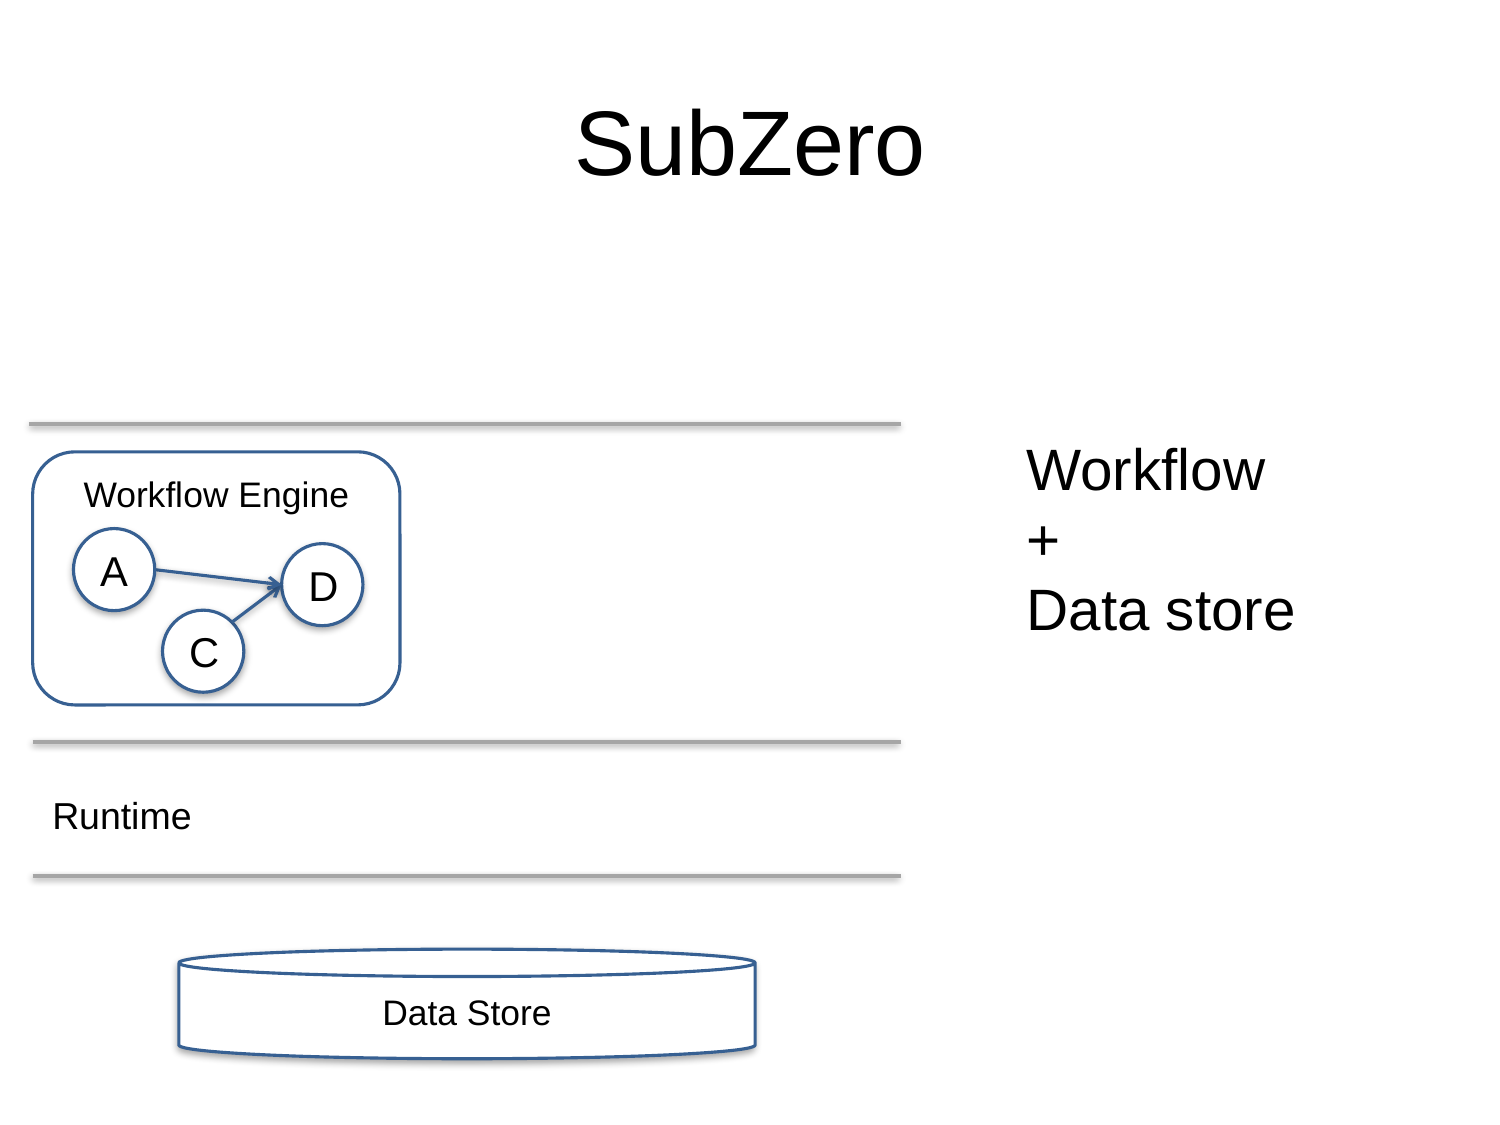

# SubZero
Workflow
+
Data store
Workflow Engine
A
D
C
Runtime
Data Store